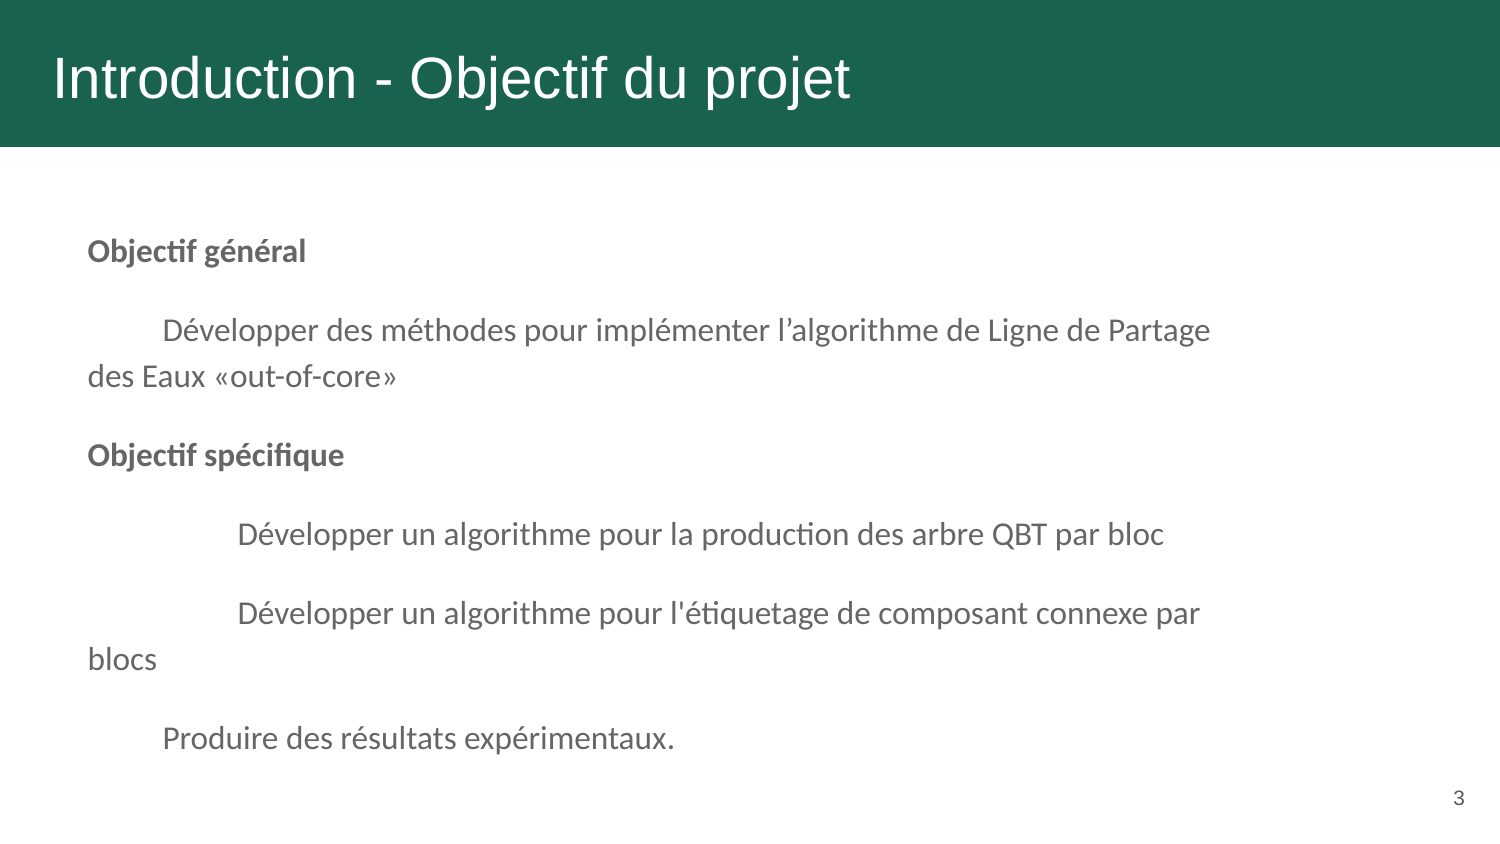

A
# Introduction - Objectif du projet
Objectif général
Développer des méthodes pour implémenter l’algorithme de Ligne de Partage des Eaux «out-of-core»
Objectif spécifique
	Développer un algorithme pour la production des arbre QBT par bloc
	Développer un algorithme pour l'étiquetage de composant connexe par blocs
Produire des résultats expérimentaux.
3